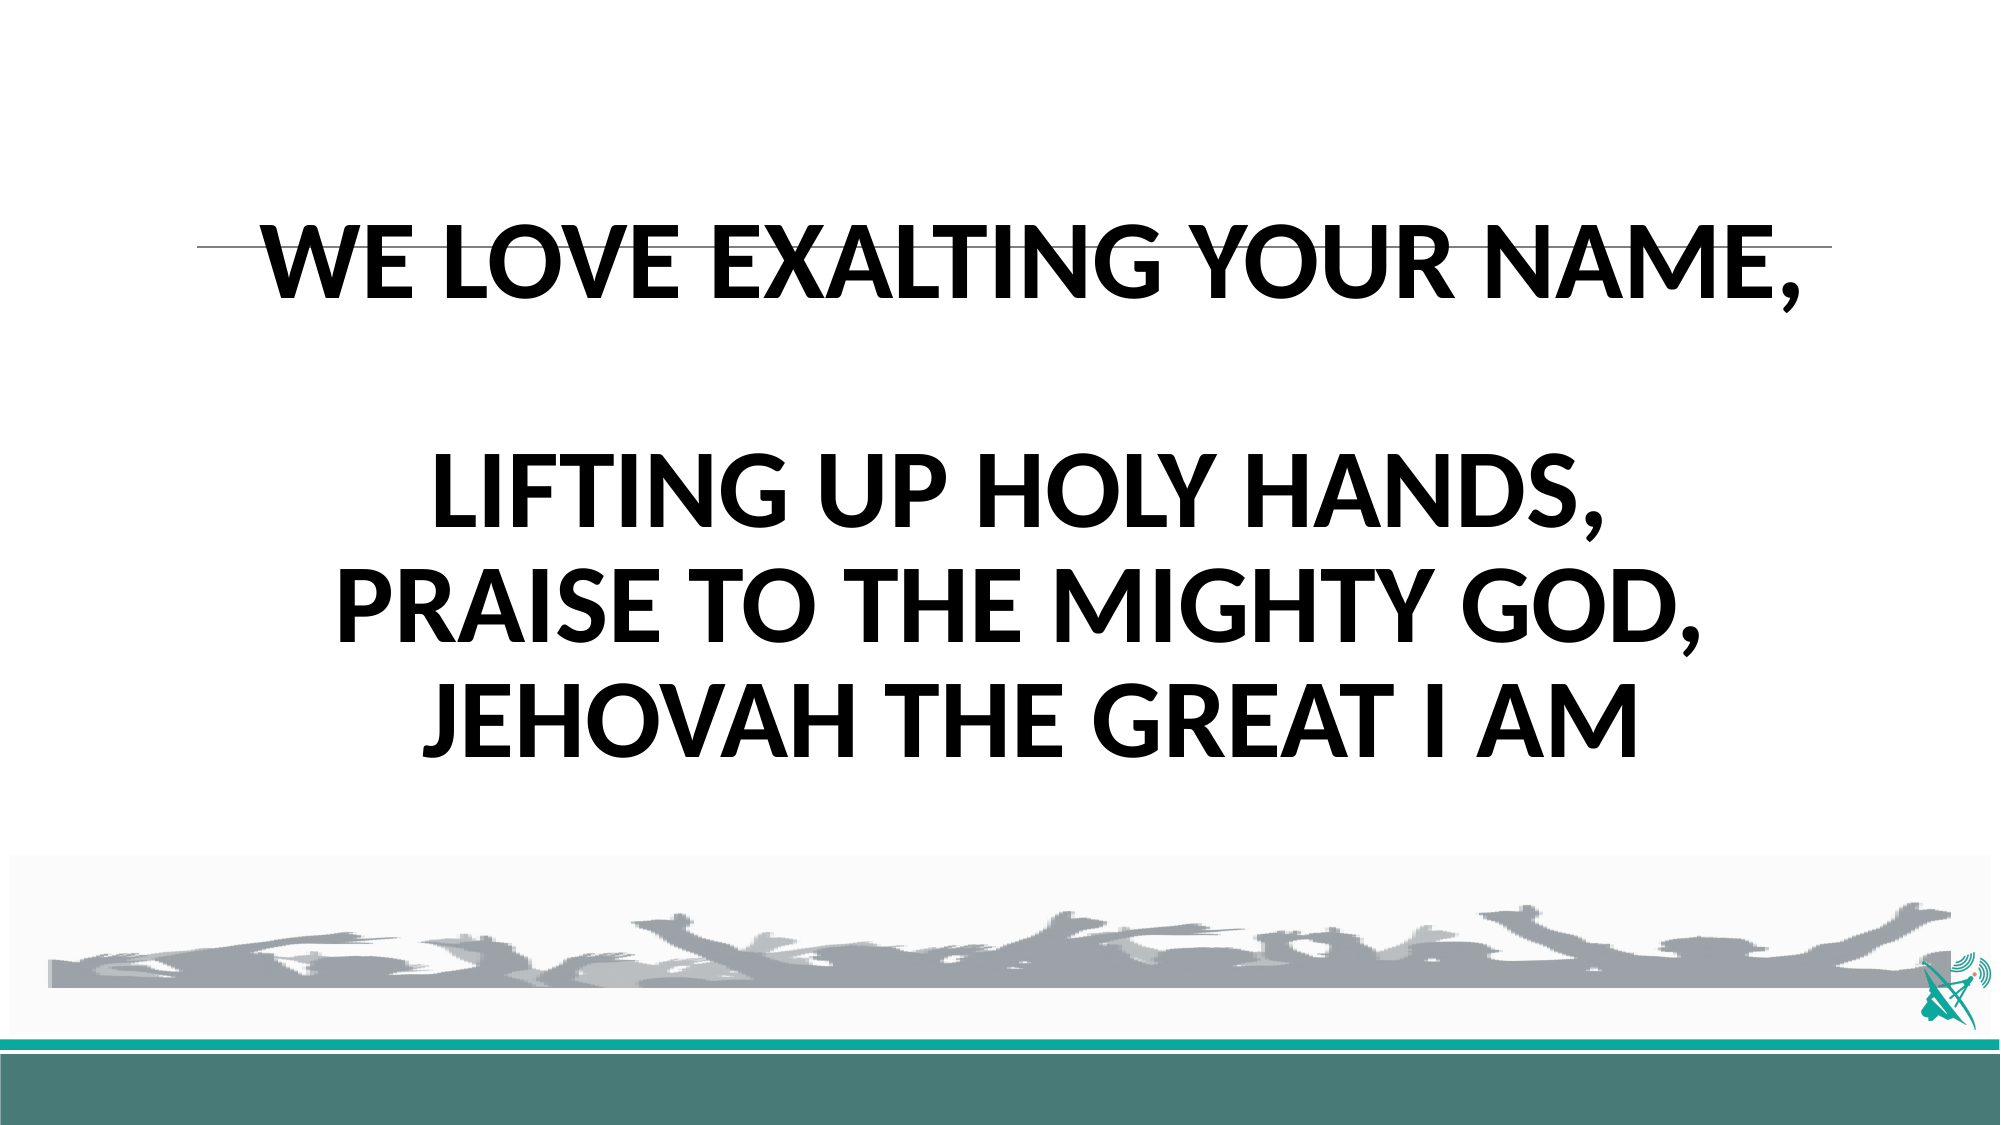

# WE LOVE EXALTING YOUR NAME, LIFTING UP HOLY HANDS, PRAISE TO THE MIGHTY GOD, JEHOVAH THE GREAT I AM